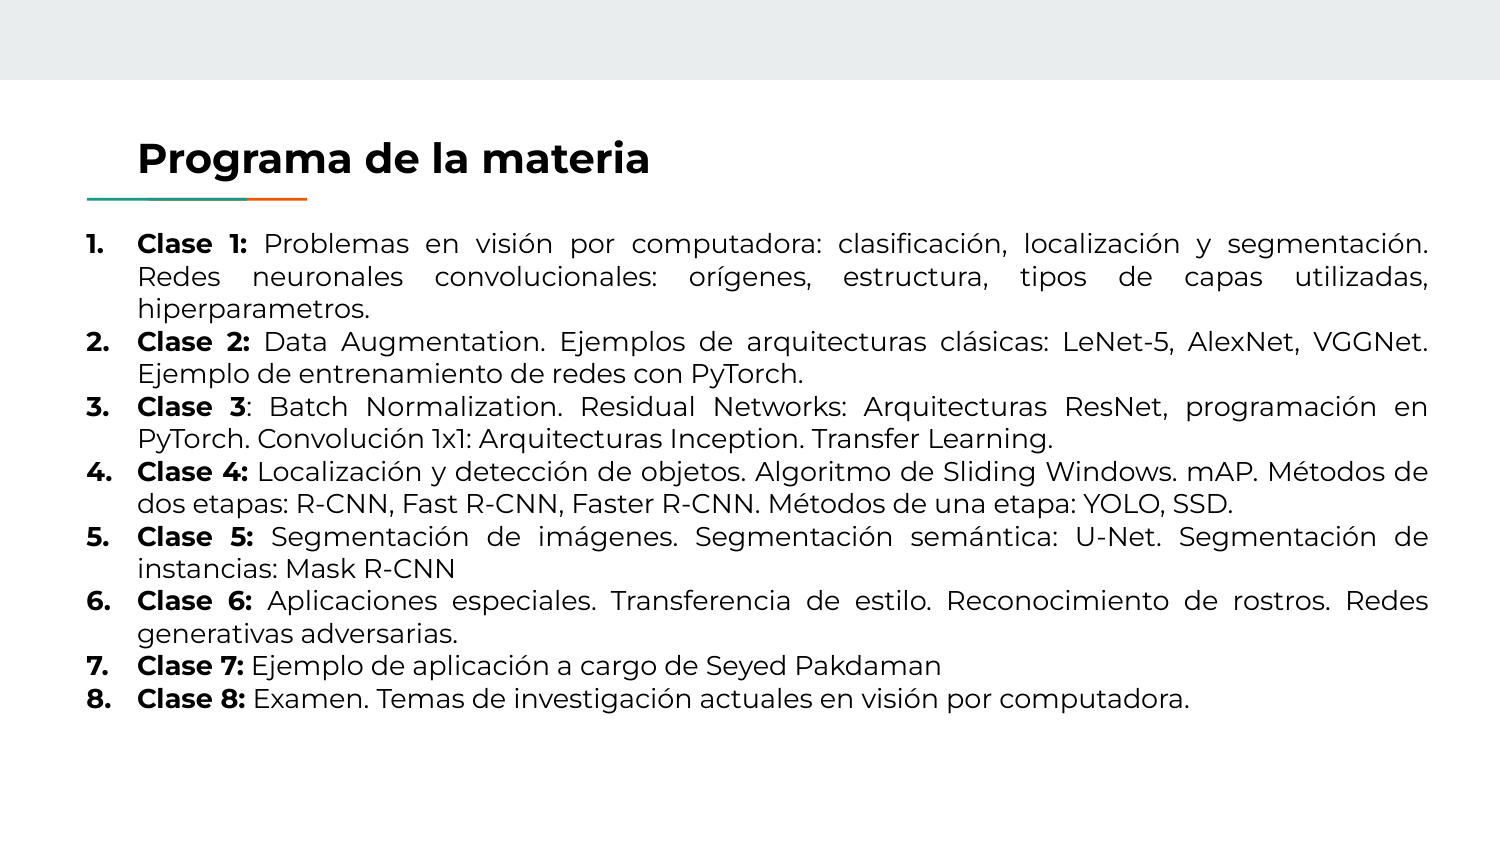

Programa de la materia

Clase 1: Problemas en visión por computadora: clasificación, localización y segmentación. Redes neuronales convolucionales: orígenes, estructura, tipos de capas utilizadas, hiperparametros.
Clase 2: Data Augmentation. Ejemplos de arquitecturas clásicas: LeNet-5, AlexNet, VGGNet. Ejemplo de entrenamiento de redes con PyTorch.
Clase 3: Batch Normalization. Residual Networks: Arquitecturas ResNet, programación en PyTorch. Convolución 1x1: Arquitecturas Inception. Transfer Learning.
Clase 4: Localización y detección de objetos. Algoritmo de Sliding Windows. mAP. Métodos de dos etapas: R-CNN, Fast R-CNN, Faster R-CNN. Métodos de una etapa: YOLO, SSD.
Clase 5: Segmentación de imágenes. Segmentación semántica: U-Net. Segmentación de instancias: Mask R-CNN
Clase 6: Aplicaciones especiales. Transferencia de estilo. Reconocimiento de rostros. Redes generativas adversarias.
Clase 7: Ejemplo de aplicación a cargo de Seyed Pakdaman
Clase 8: Examen. Temas de investigación actuales en visión por computadora.